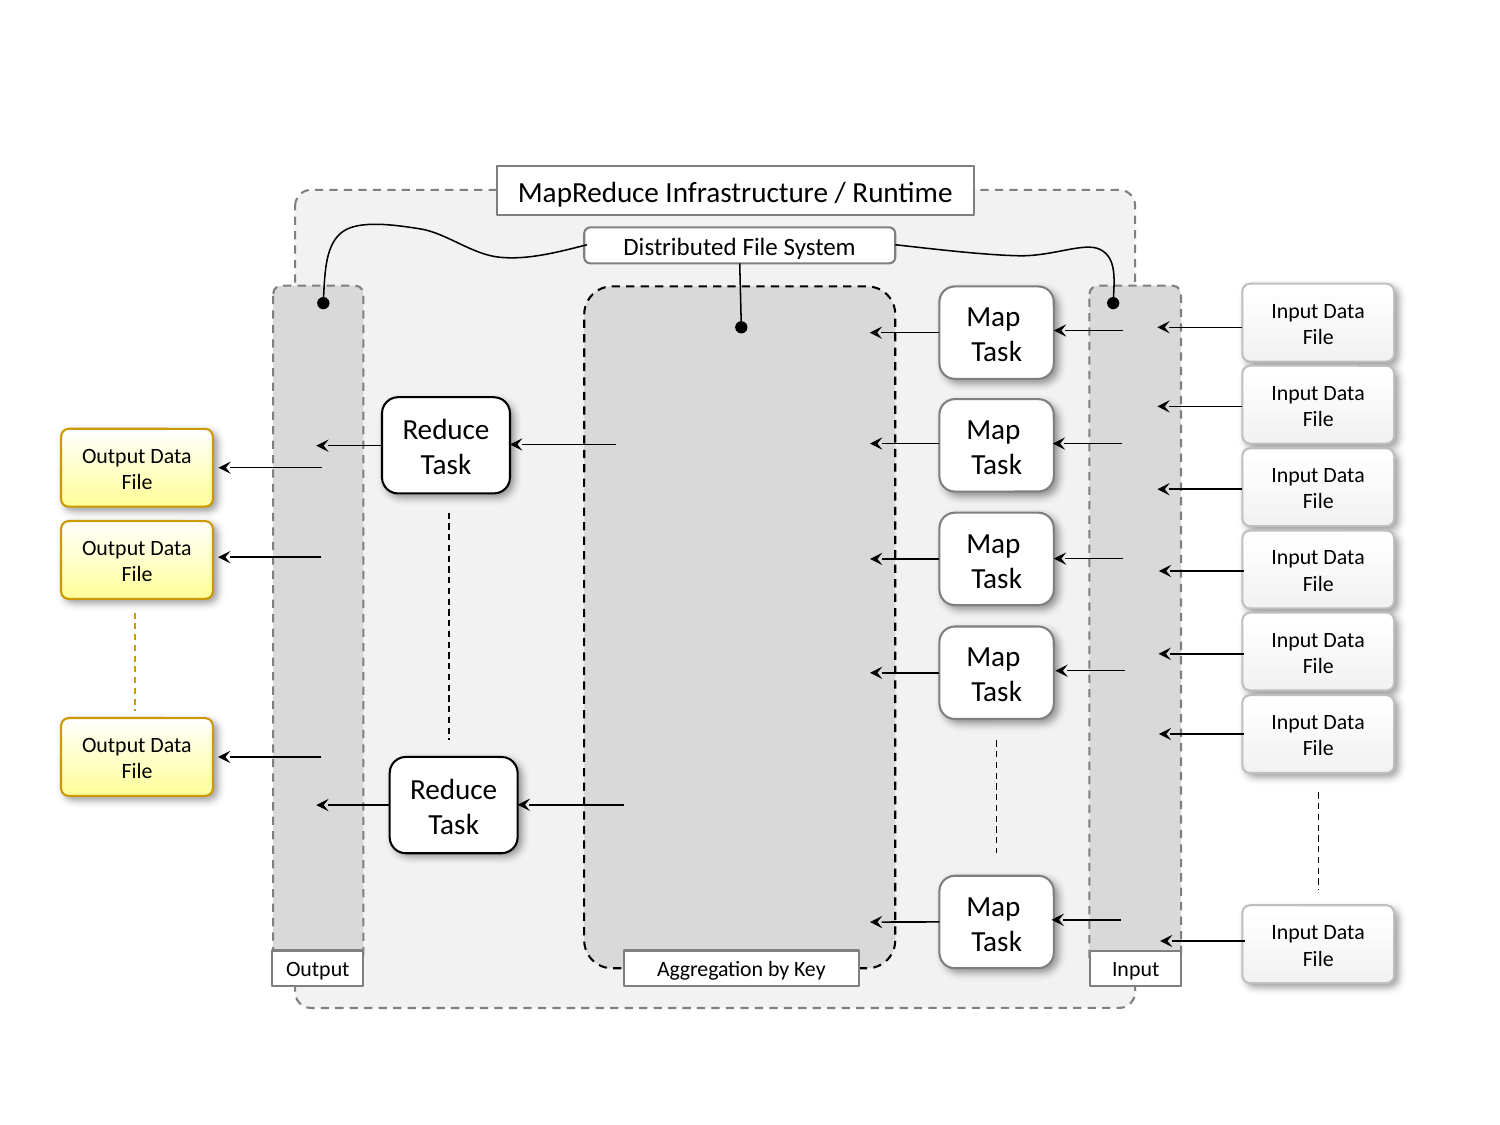

MapReduce Infrastructure / Runtime

Distributed File System

Input Data File

Map
Task
Input Data File
Reduce
Task
Map
Task
Output Data File
Input Data File
Map
Task
Output Data File
Input Data File
Input Data File
Map
Task
Input Data File
Output Data File
Reduce
Task
Map
Task
Input Data File
Output
Aggregation by Key
Input